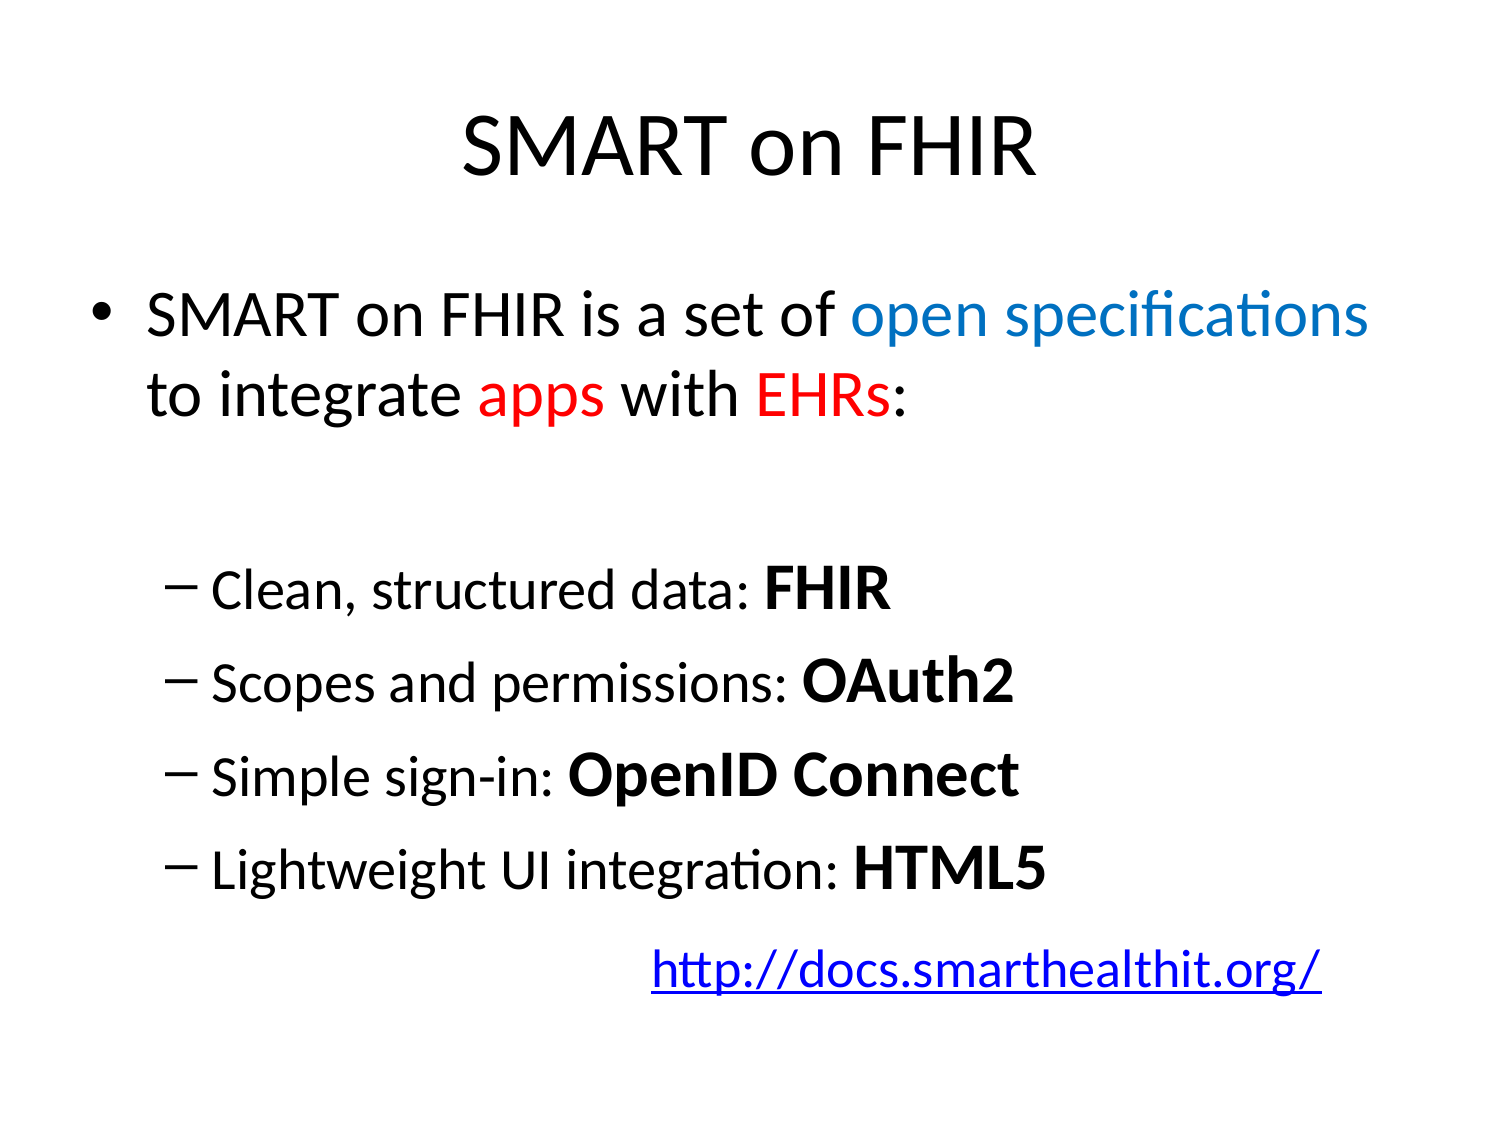

# SMART on FHIR
SMART on FHIR is a set of open specifications to integrate apps with EHRs:

Clean, structured data: FHIR
Scopes and permissions: OAuth2
Simple sign-in: OpenID Connect
Lightweight UI integration: HTML5

http://docs.smarthealthit.org/